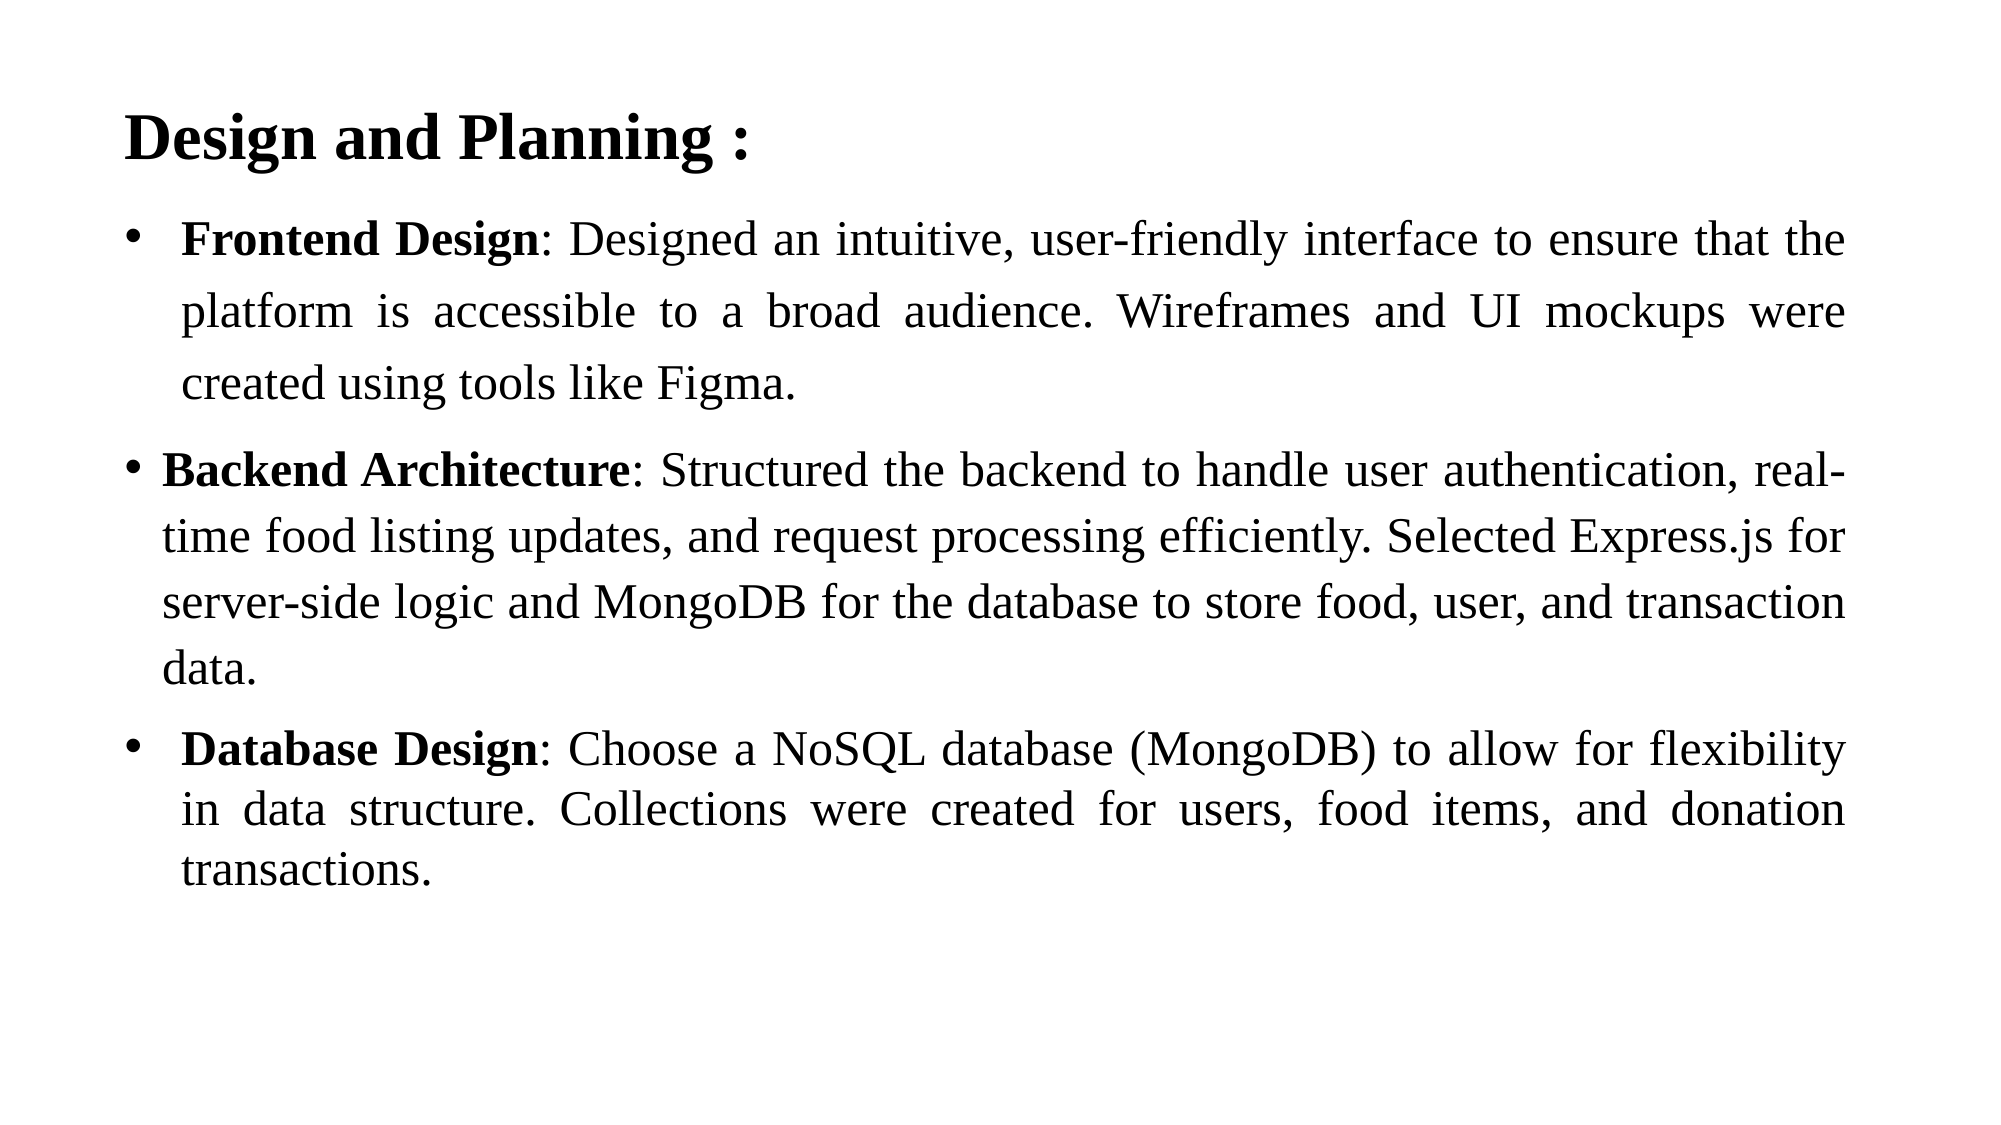

Design and Planning :
Frontend Design: Designed an intuitive, user-friendly interface to ensure that the platform is accessible to a broad audience. Wireframes and UI mockups were created using tools like Figma.
Backend Architecture: Structured the backend to handle user authentication, real-time food listing updates, and request processing efficiently. Selected Express.js for server-side logic and MongoDB for the database to store food, user, and transaction data.
Database Design: Choose a NoSQL database (MongoDB) to allow for flexibility in data structure. Collections were created for users, food items, and donation transactions.